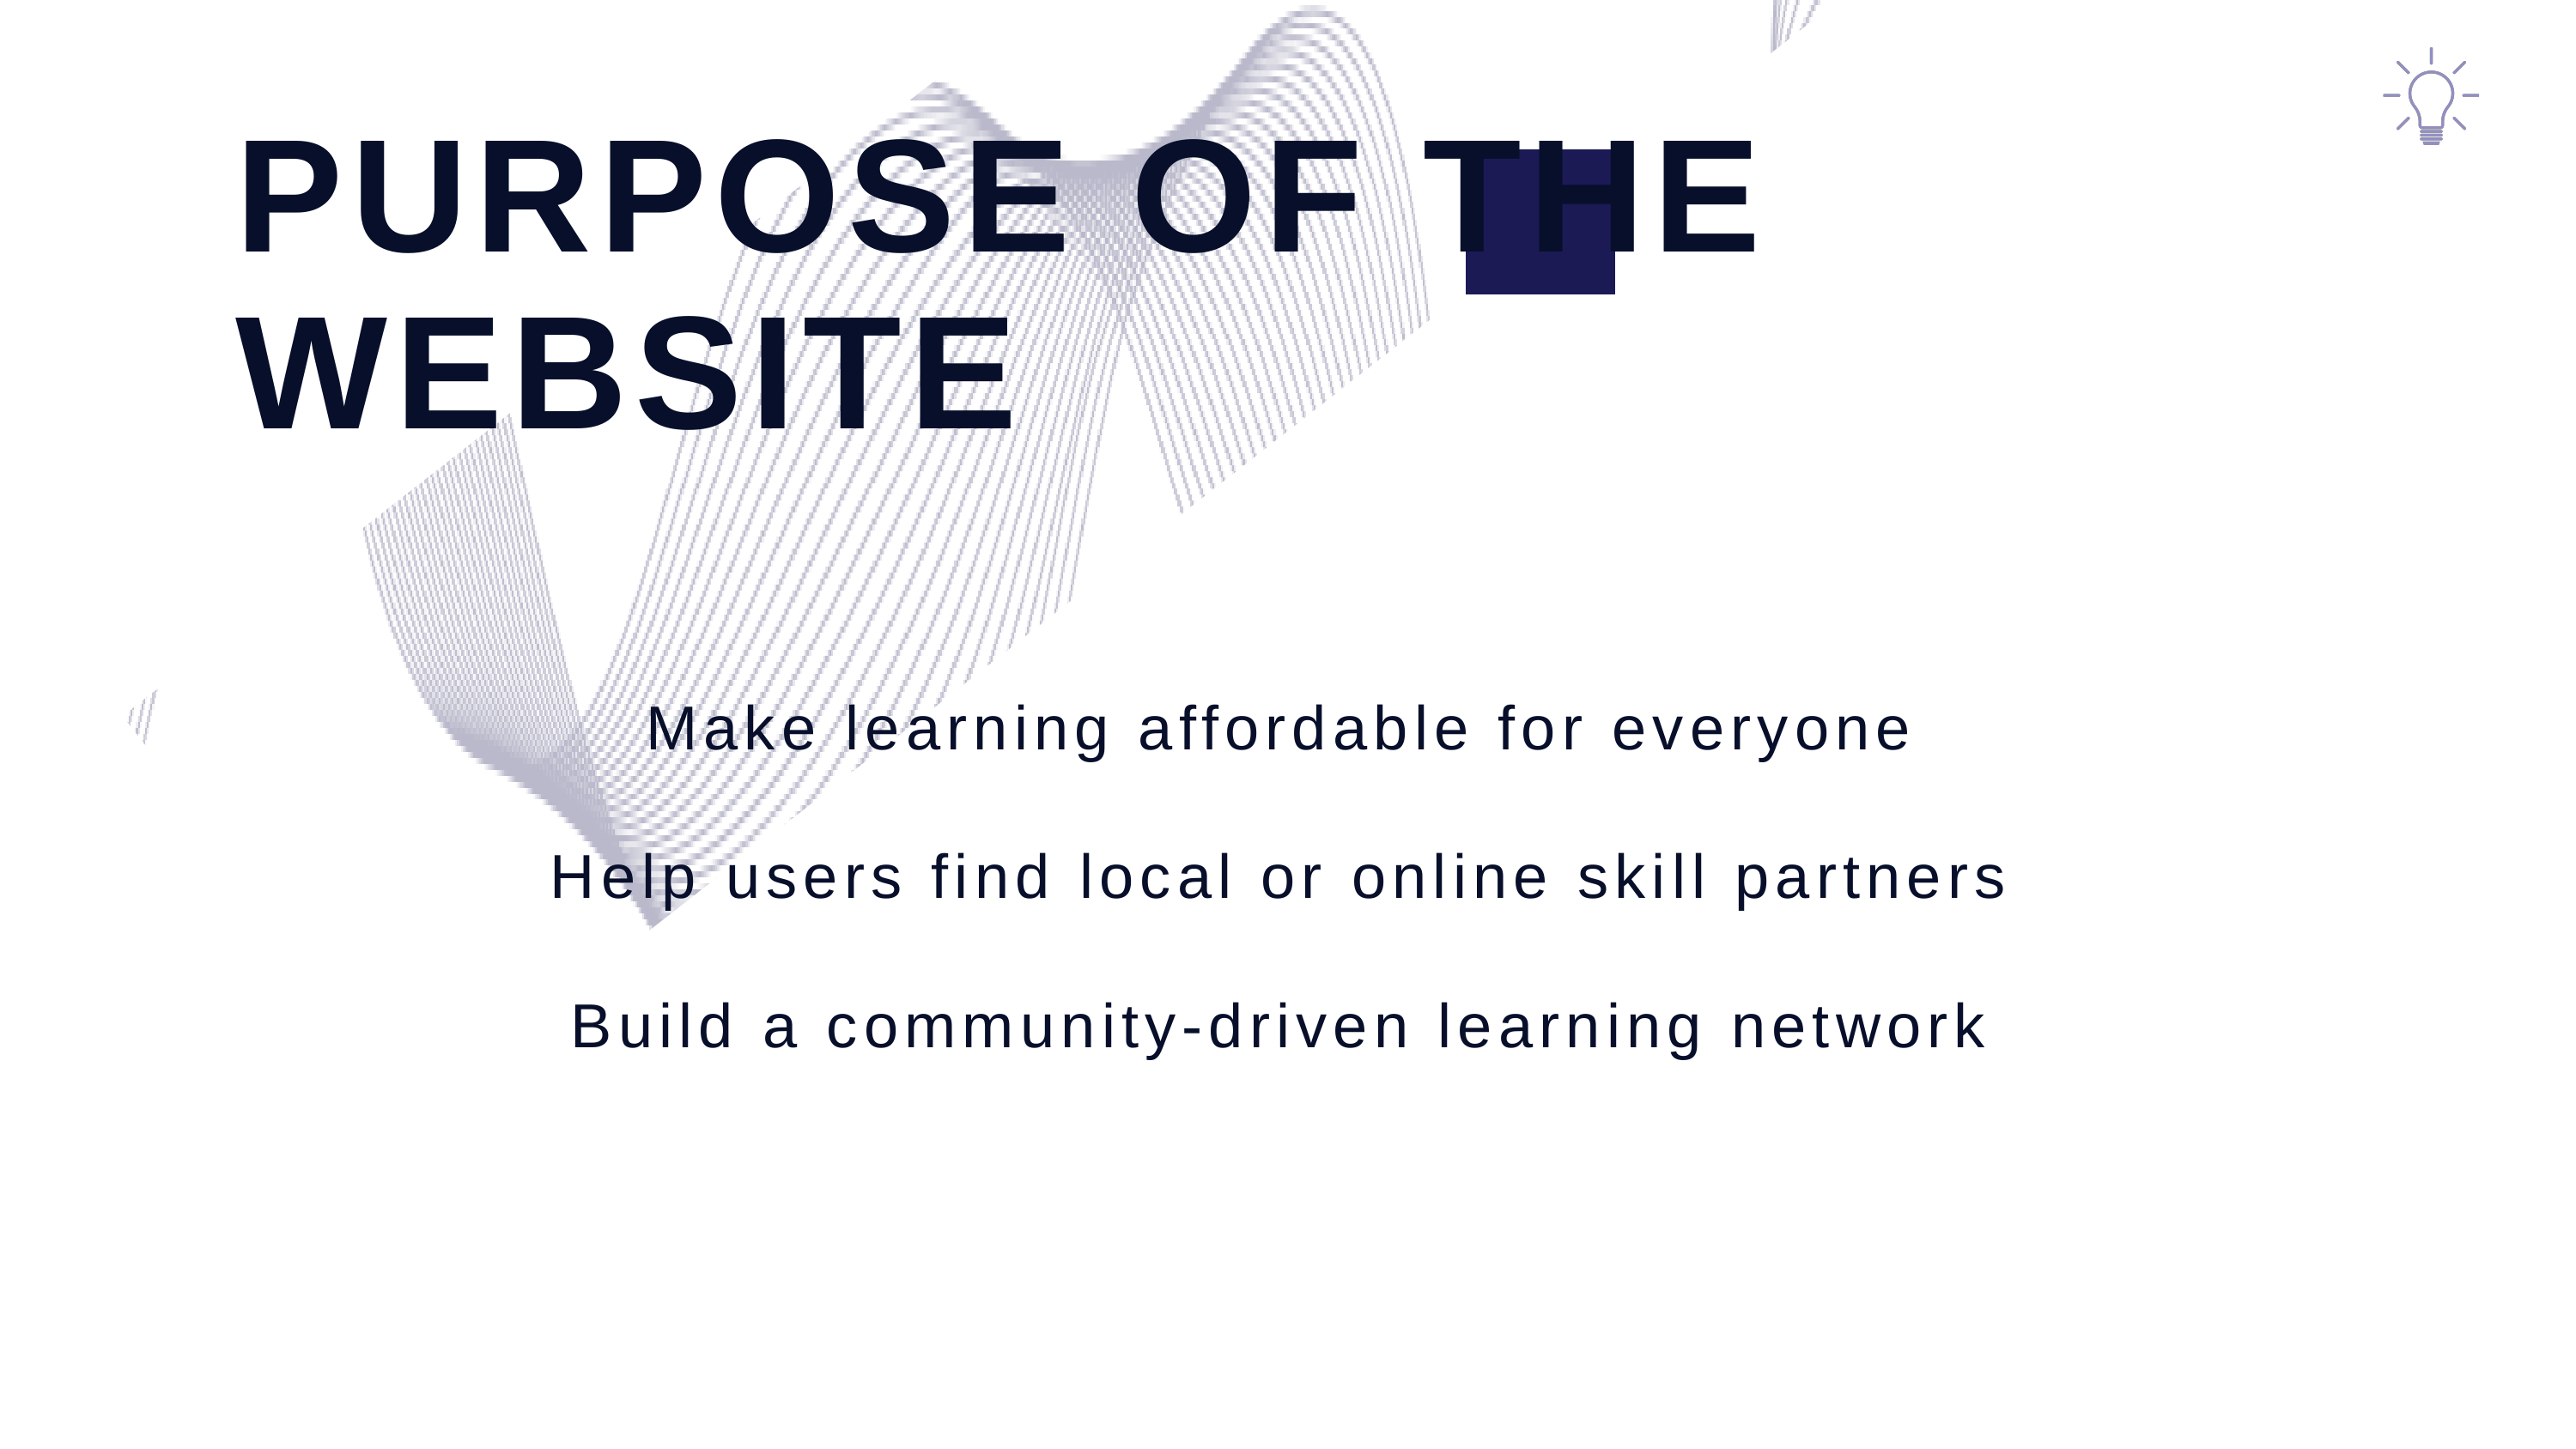

PURPOSE OF THE WEBSITE

Make learning affordable for everyone

Help users find local or online skill partners

Build a community-driven learning network